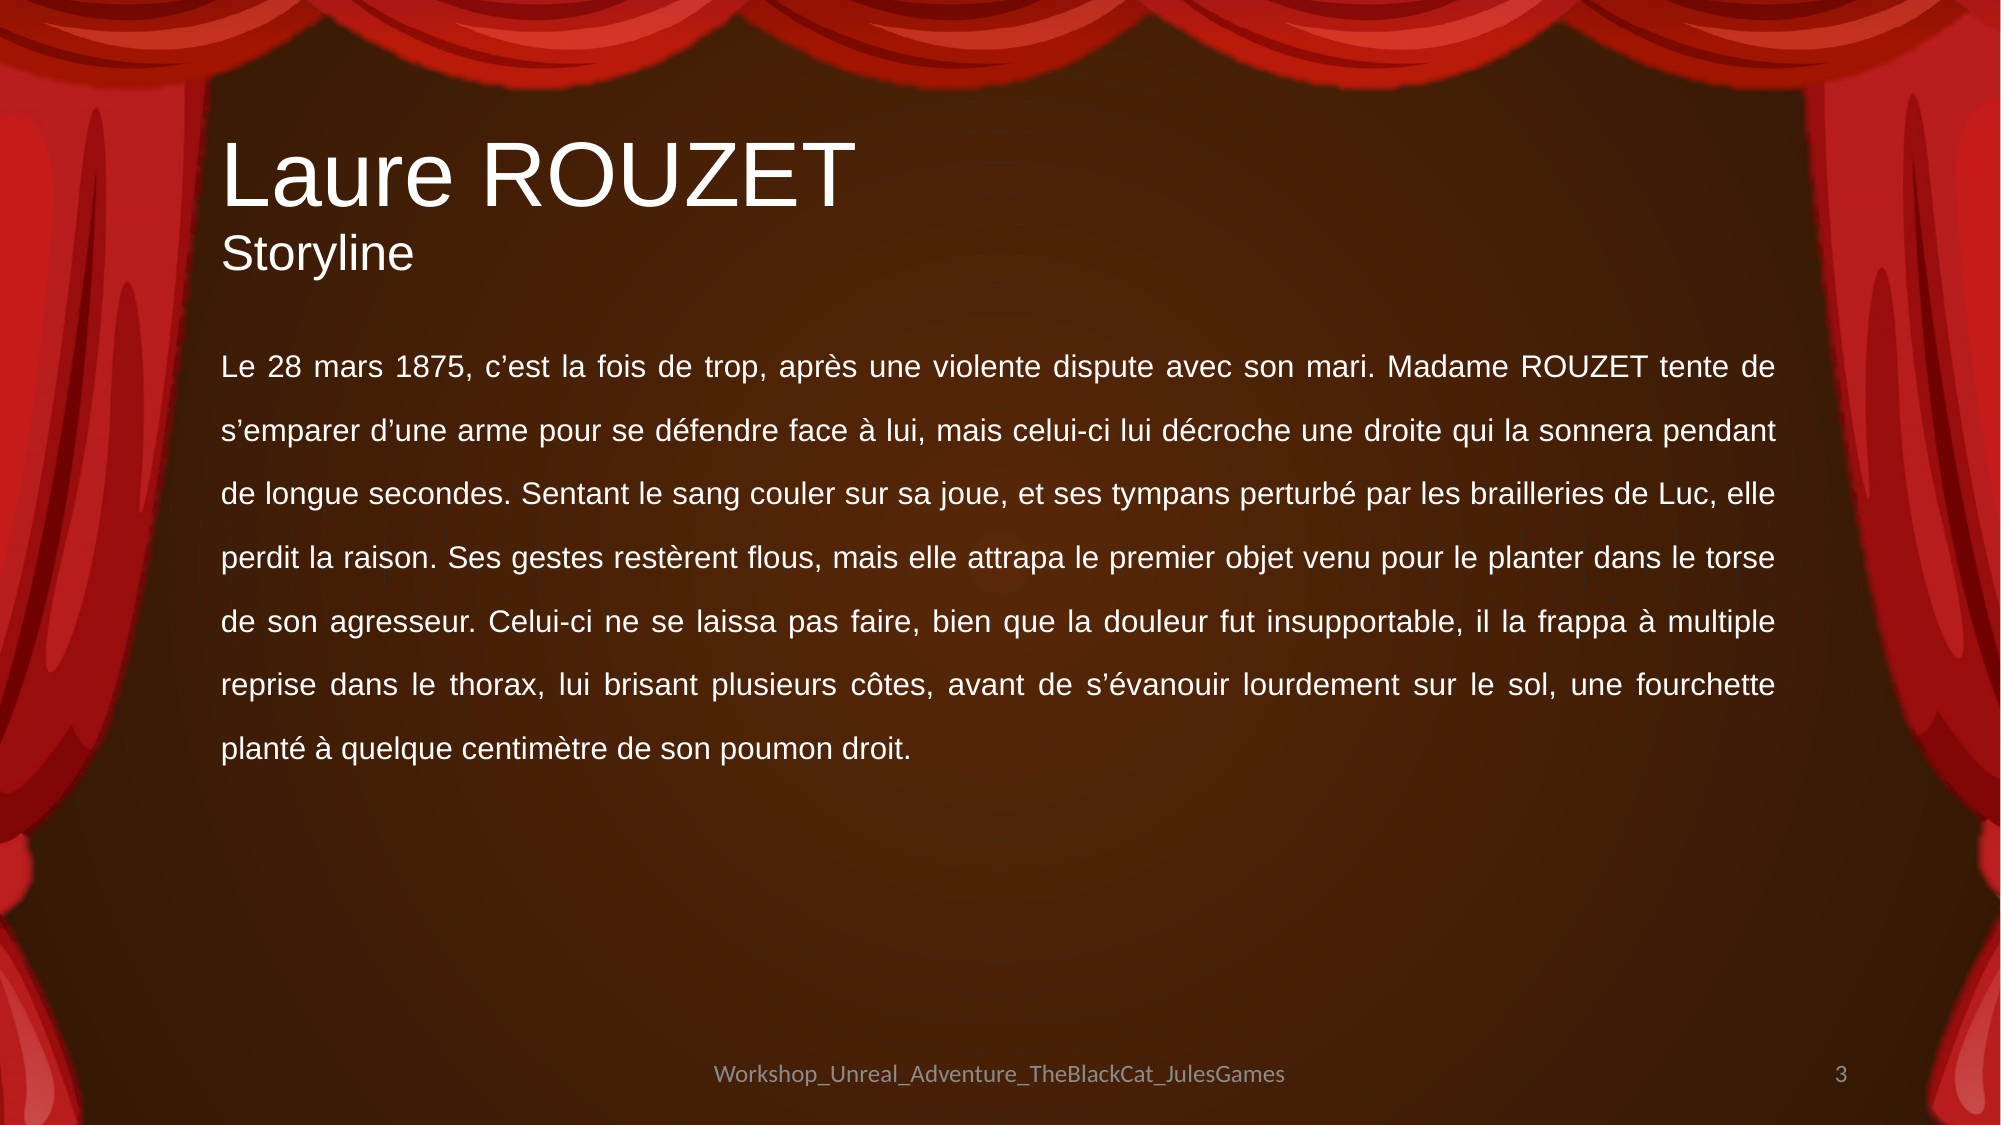

# Laure ROUZET Storyline
Le 28 mars 1875, c’est la fois de trop, après une violente dispute avec son mari. Madame ROUZET tente de s’emparer d’une arme pour se défendre face à lui, mais celui-ci lui décroche une droite qui la sonnera pendant de longue secondes. Sentant le sang couler sur sa joue, et ses tympans perturbé par les brailleries de Luc, elle perdit la raison. Ses gestes restèrent flous, mais elle attrapa le premier objet venu pour le planter dans le torse de son agresseur. Celui-ci ne se laissa pas faire, bien que la douleur fut insupportable, il la frappa à multiple reprise dans le thorax, lui brisant plusieurs côtes, avant de s’évanouir lourdement sur le sol, une fourchette planté à quelque centimètre de son poumon droit.
Workshop_Unreal_Adventure_TheBlackCat_JulesGames
3